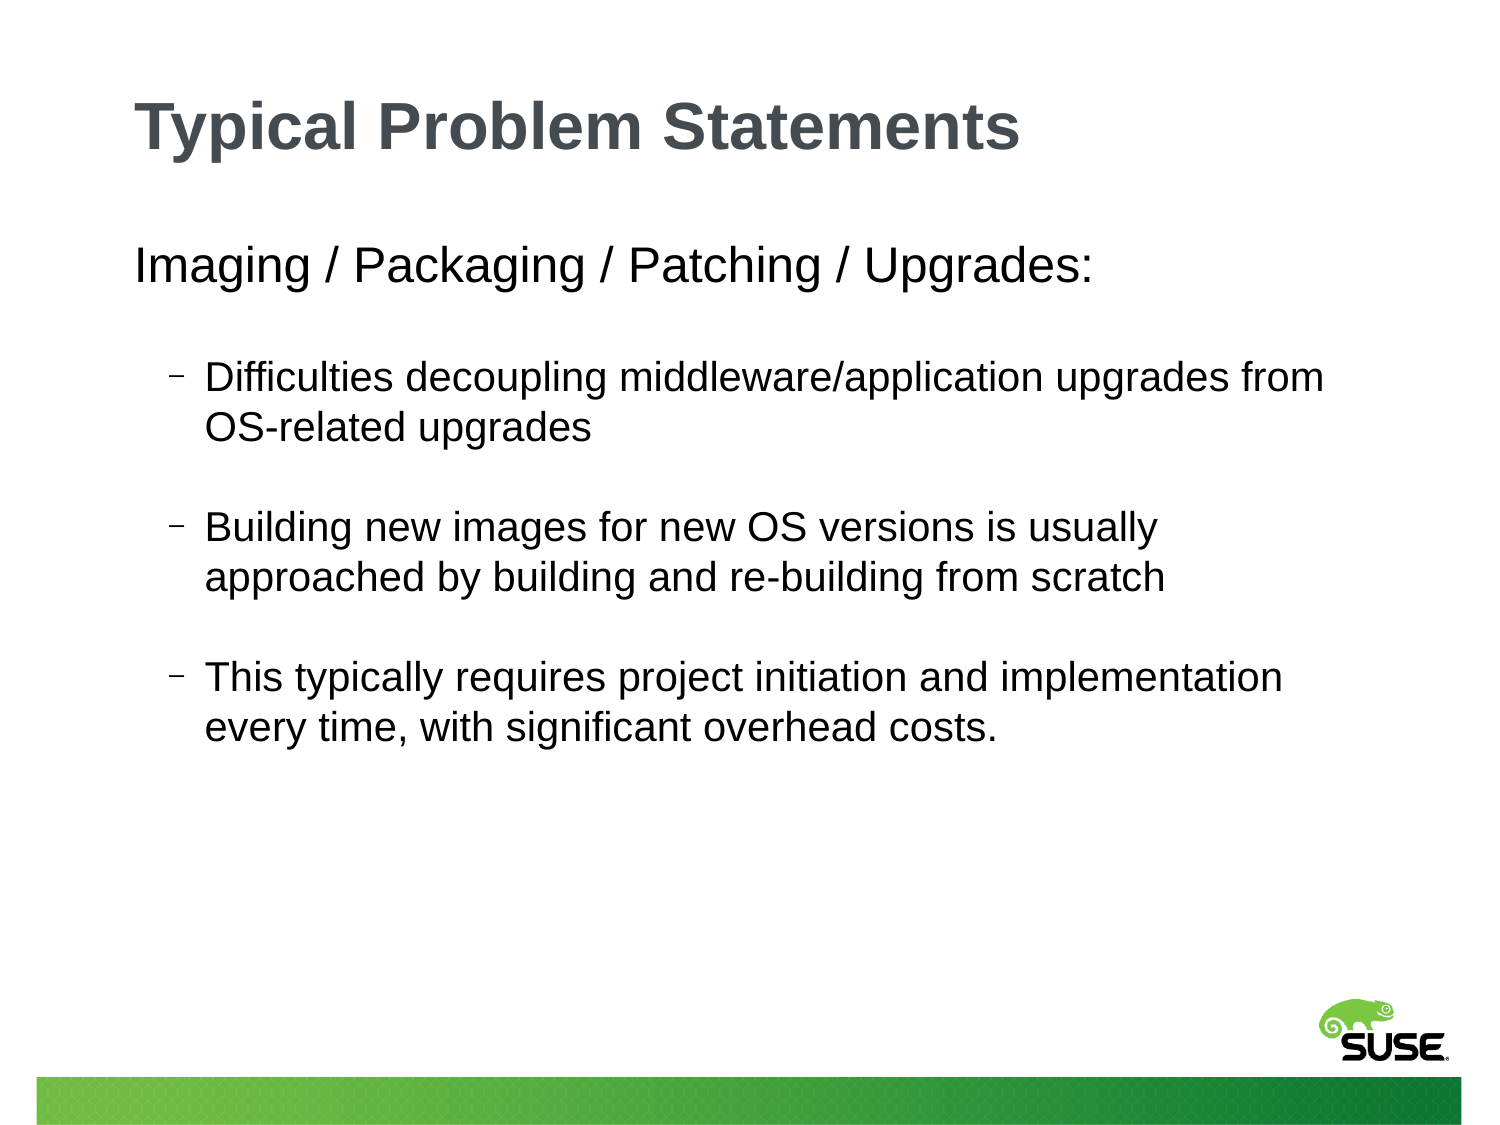

Typical Problem Statements
Imaging / Packaging / Patching / Upgrades:

Difficulties decoupling middleware/application upgrades from OS-related upgrades

Building new images for new OS versions is usually approached by building and re-building from scratch

This typically requires project initiation and implementation every time, with significant overhead costs.